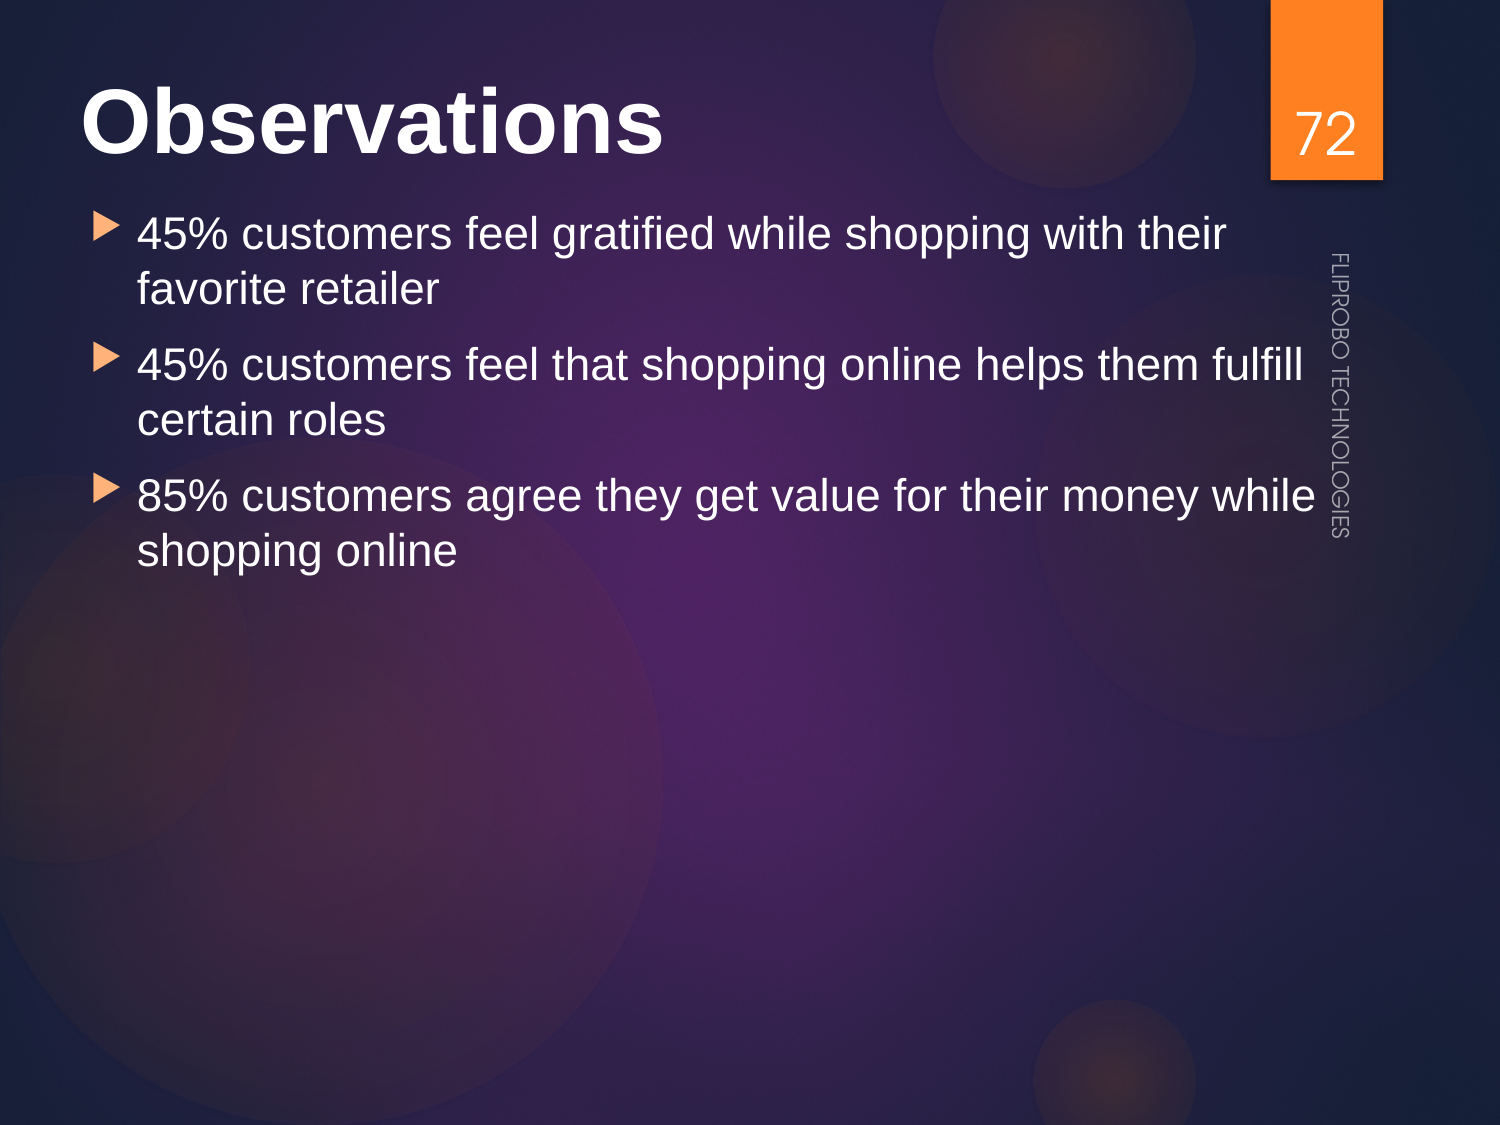

72
# Observations
45% customers feel gratified while shopping with their favorite retailer
45% customers feel that shopping online helps them fulfill certain roles
85% customers agree they get value for their money while shopping online

FLIPROBO TECHNOLOGIES